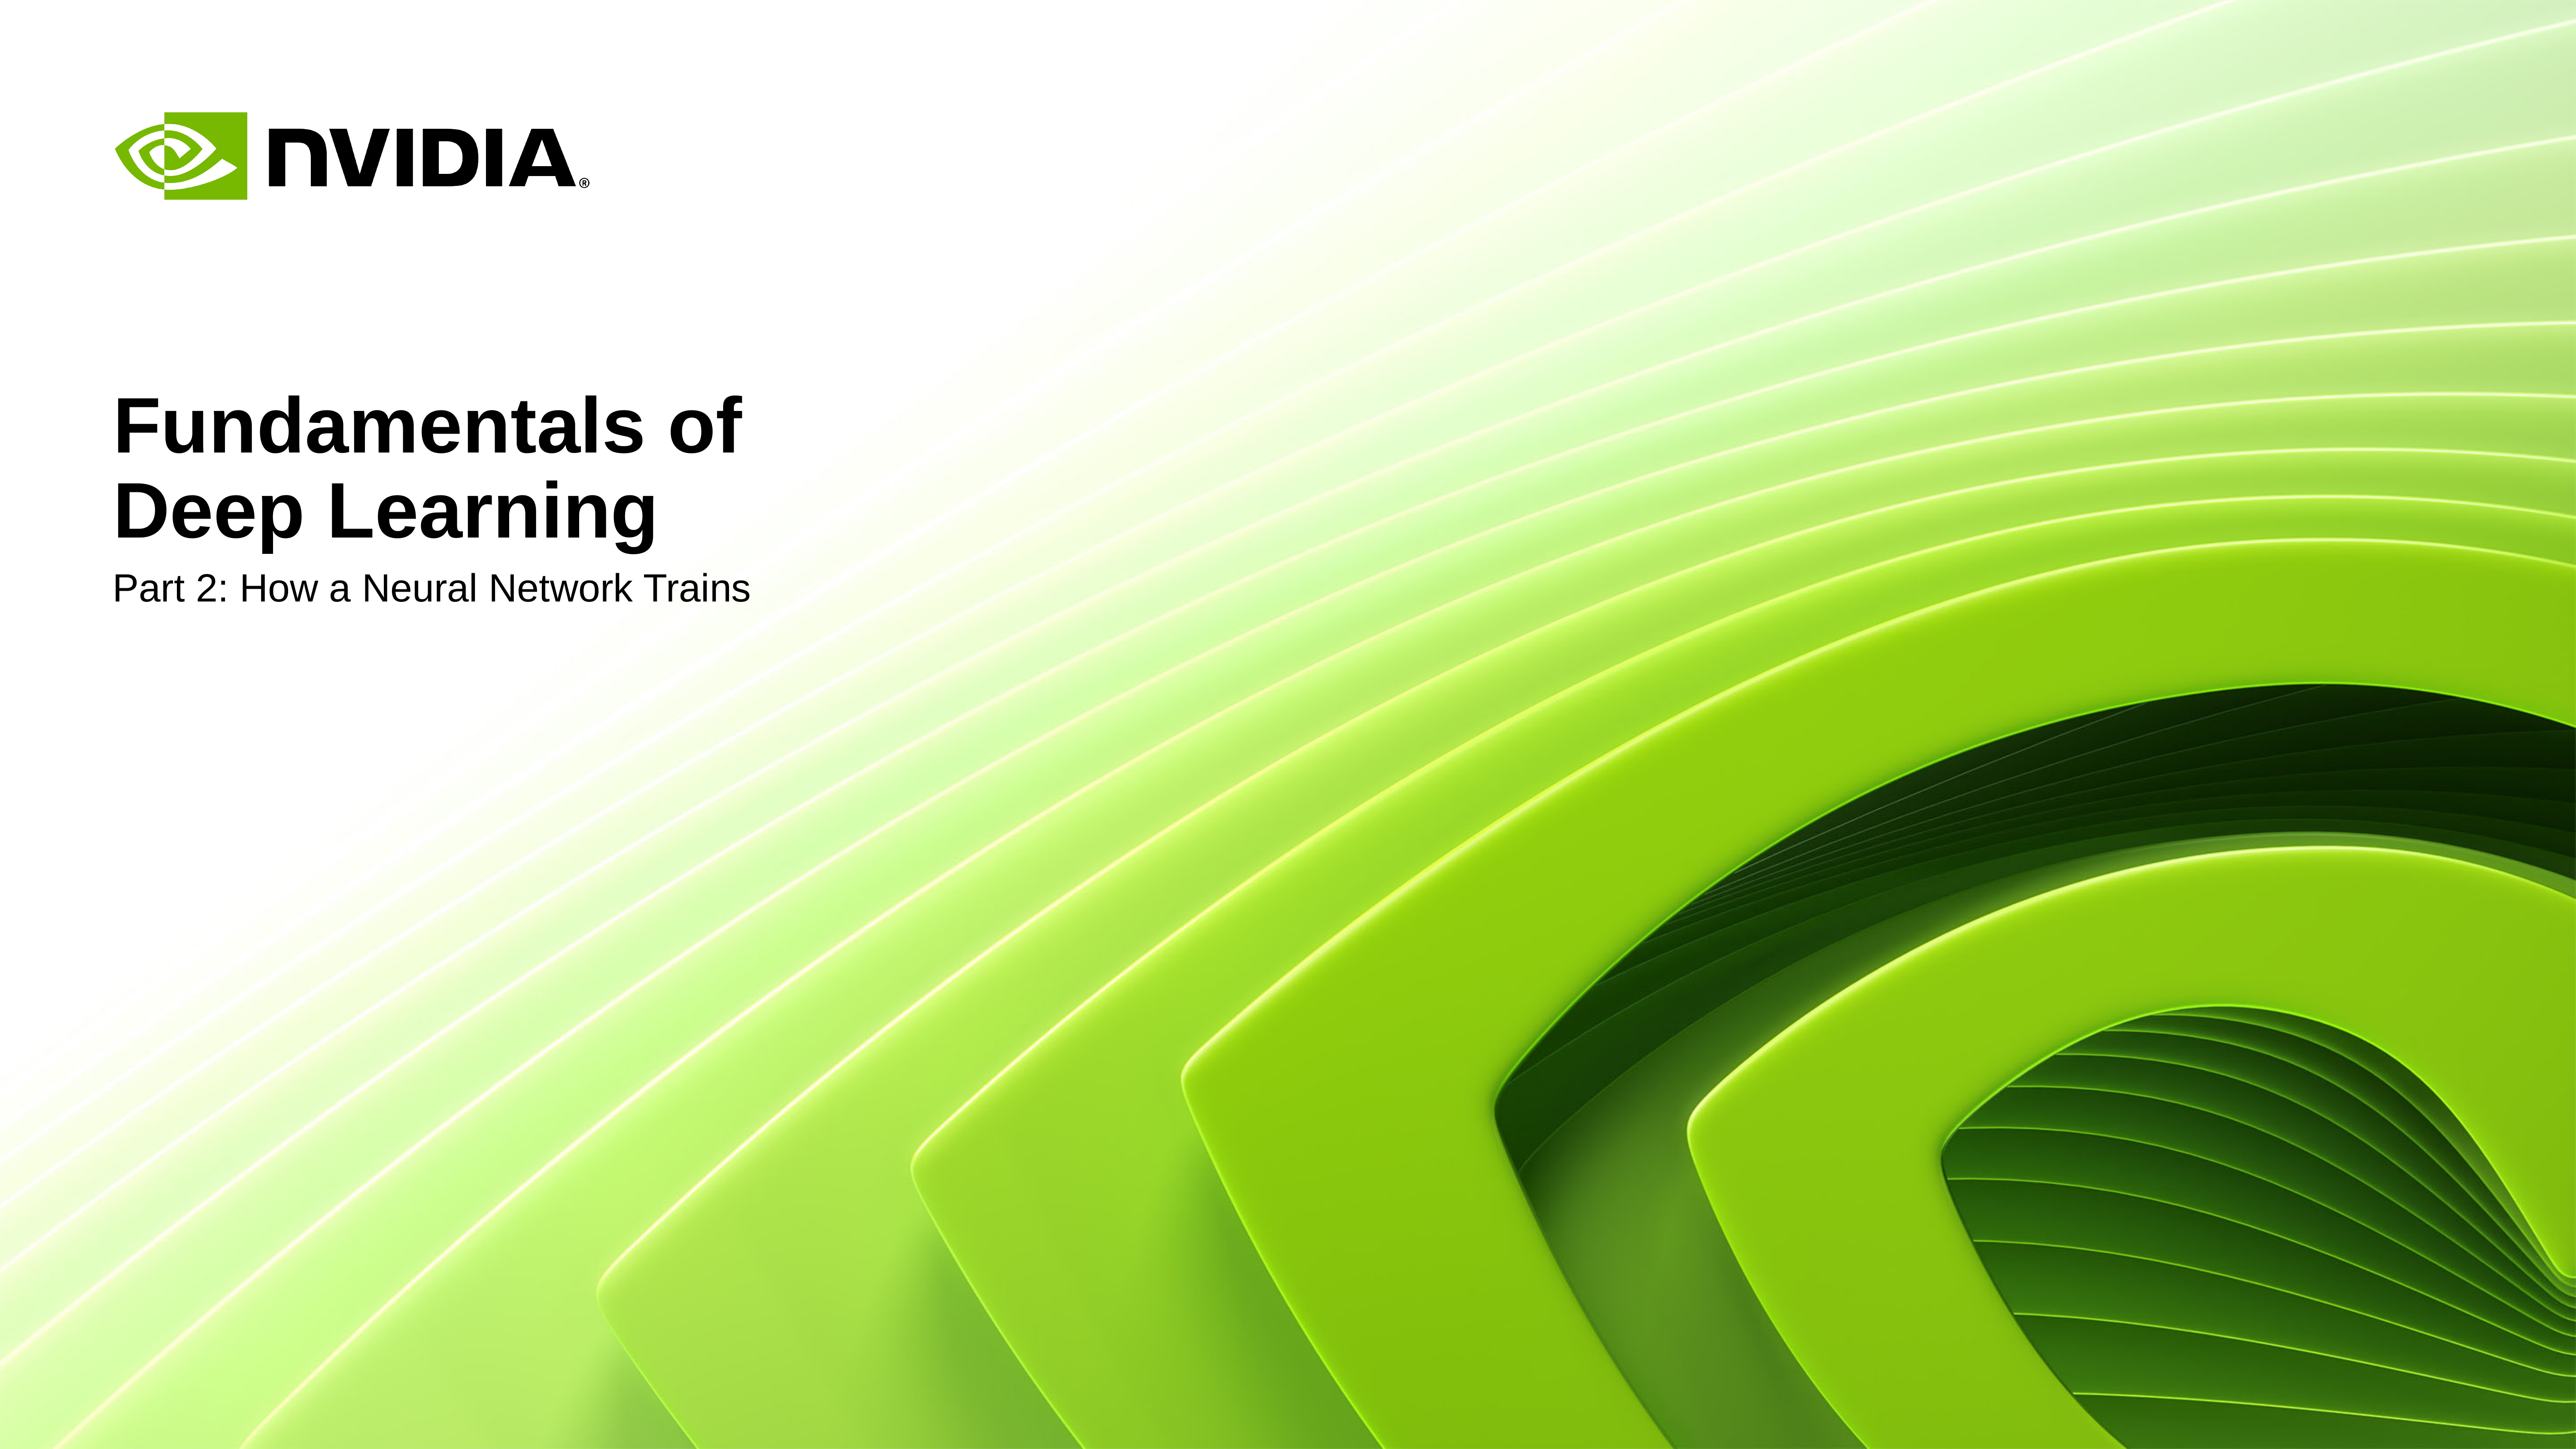

# Fundamentals of Deep Learning
Part 2: How a Neural Network Trains